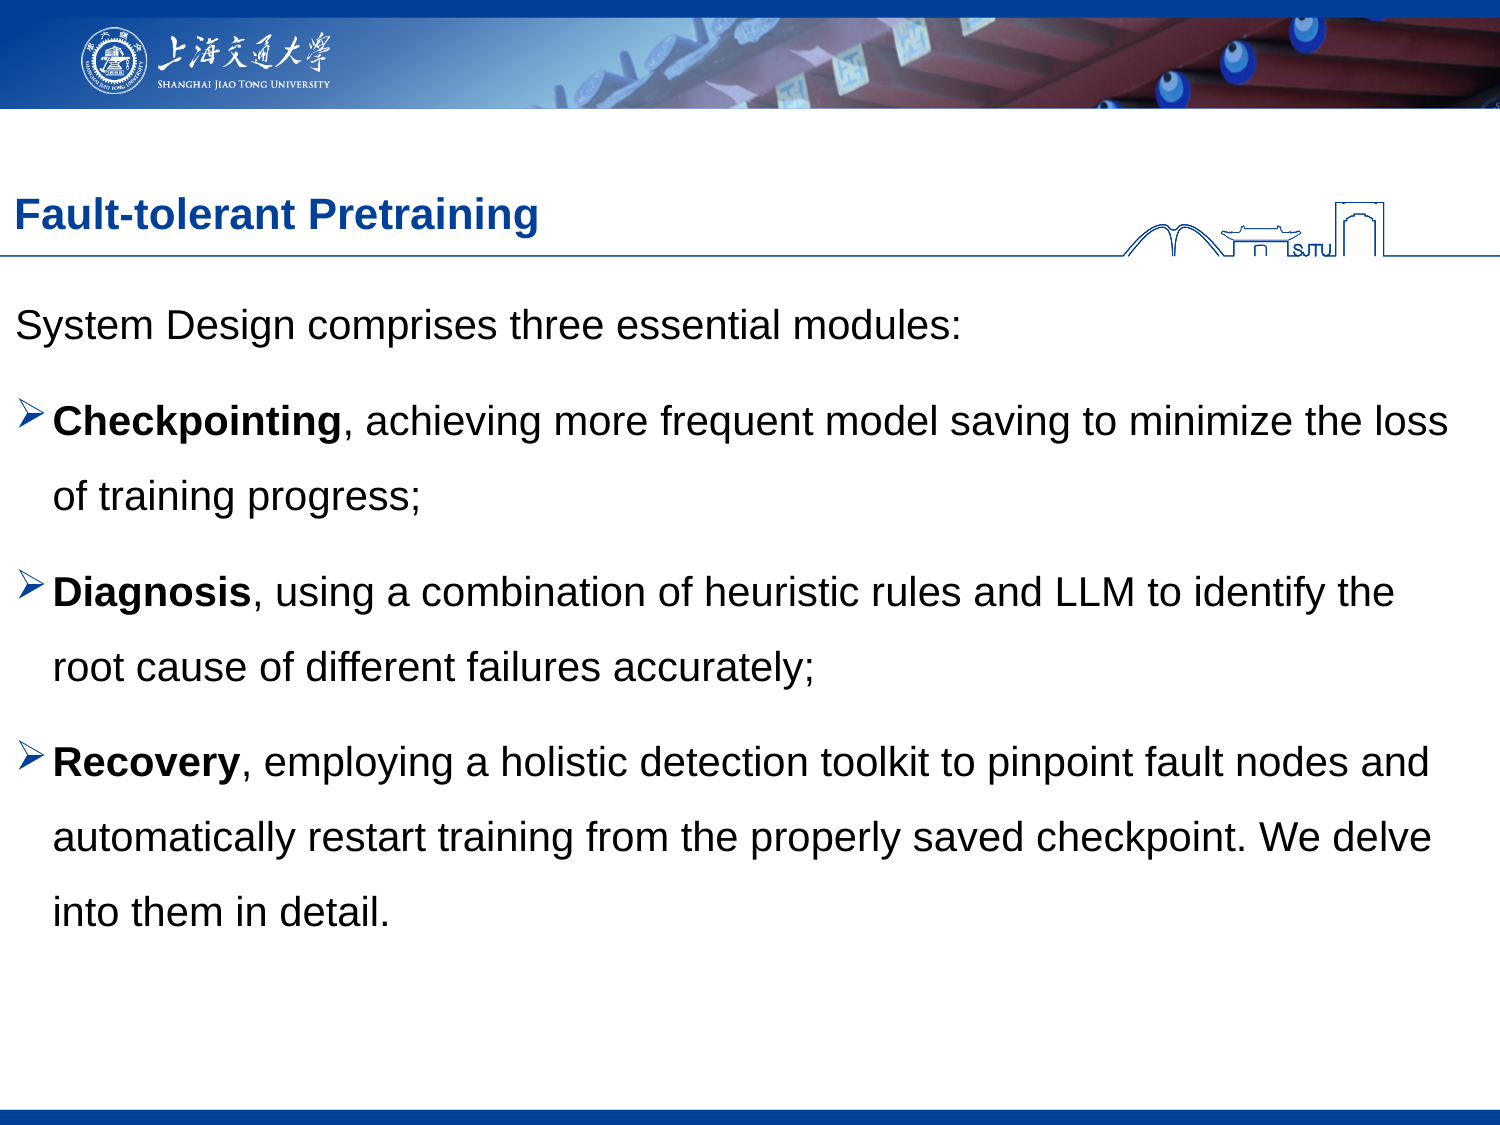

# Fault-tolerant Pretraining
System Design comprises three essential modules:
Checkpointing, achieving more frequent model saving to minimize the loss of training progress;
Diagnosis, using a combination of heuristic rules and LLM to identify the root cause of different failures accurately;
Recovery, employing a holistic detection toolkit to pinpoint fault nodes and automatically restart training from the properly saved checkpoint. We delve into them in detail.